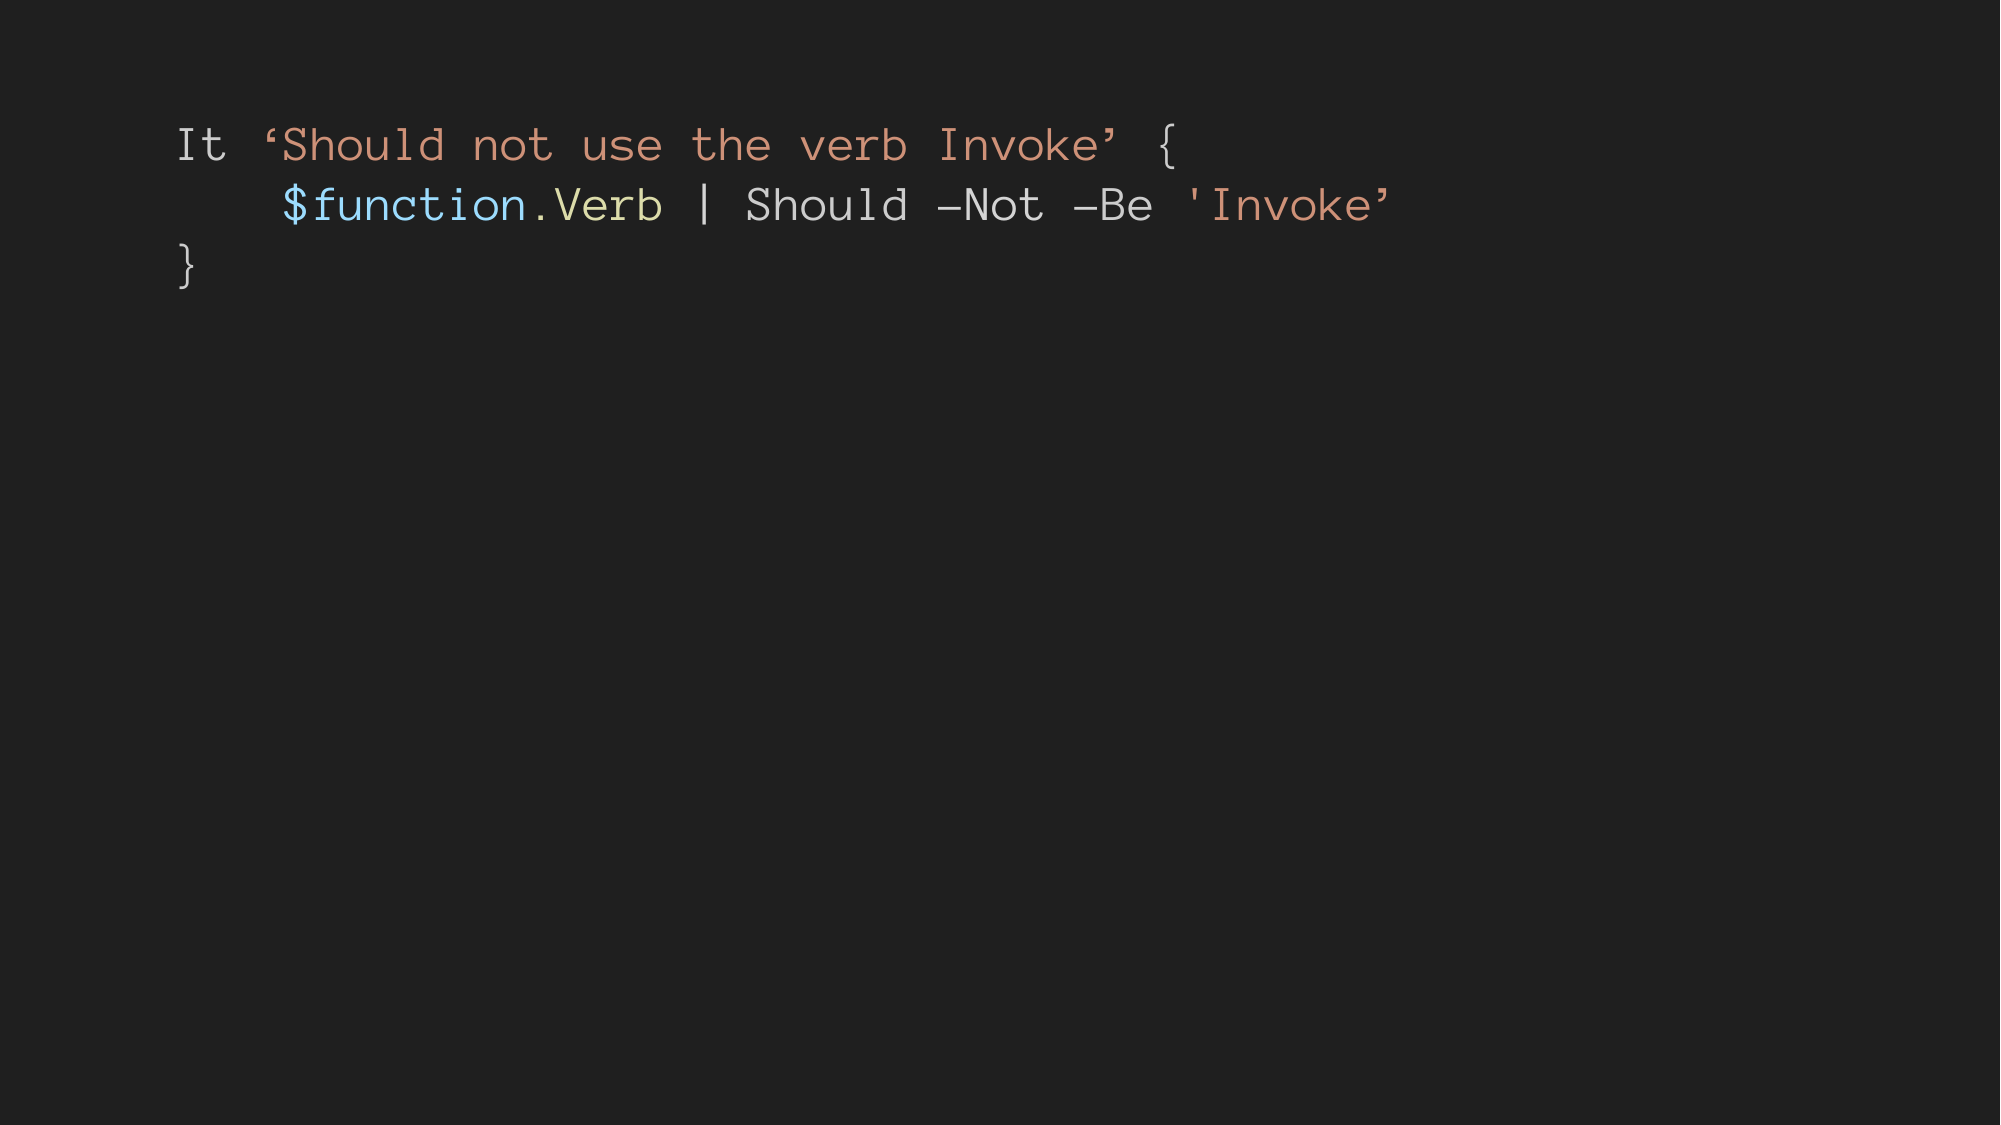

It ‘Should not use the verb Invoke’ {
    $function.Verb | Should -Not -Be 'Invoke’
}